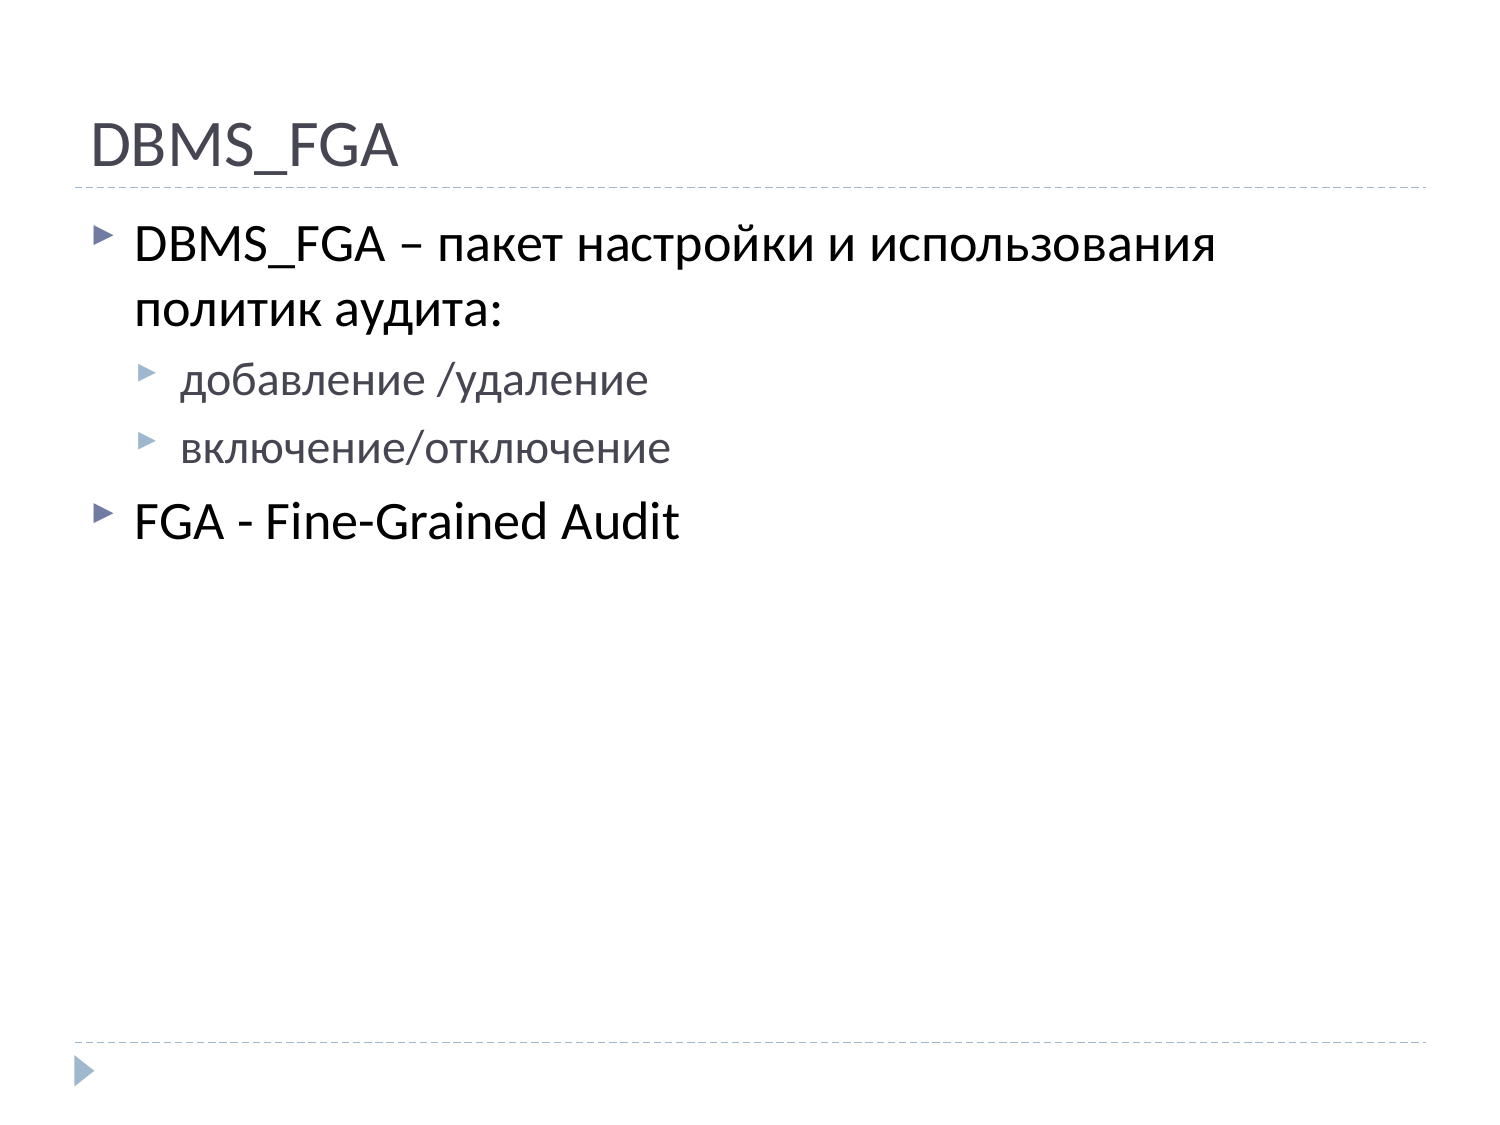

# DBMS_FGA
DBMS_FGA – пакет настройки и использования политик аудита:
добавление /удаление
включение/отключение
FGA - Fine-Grained Audit